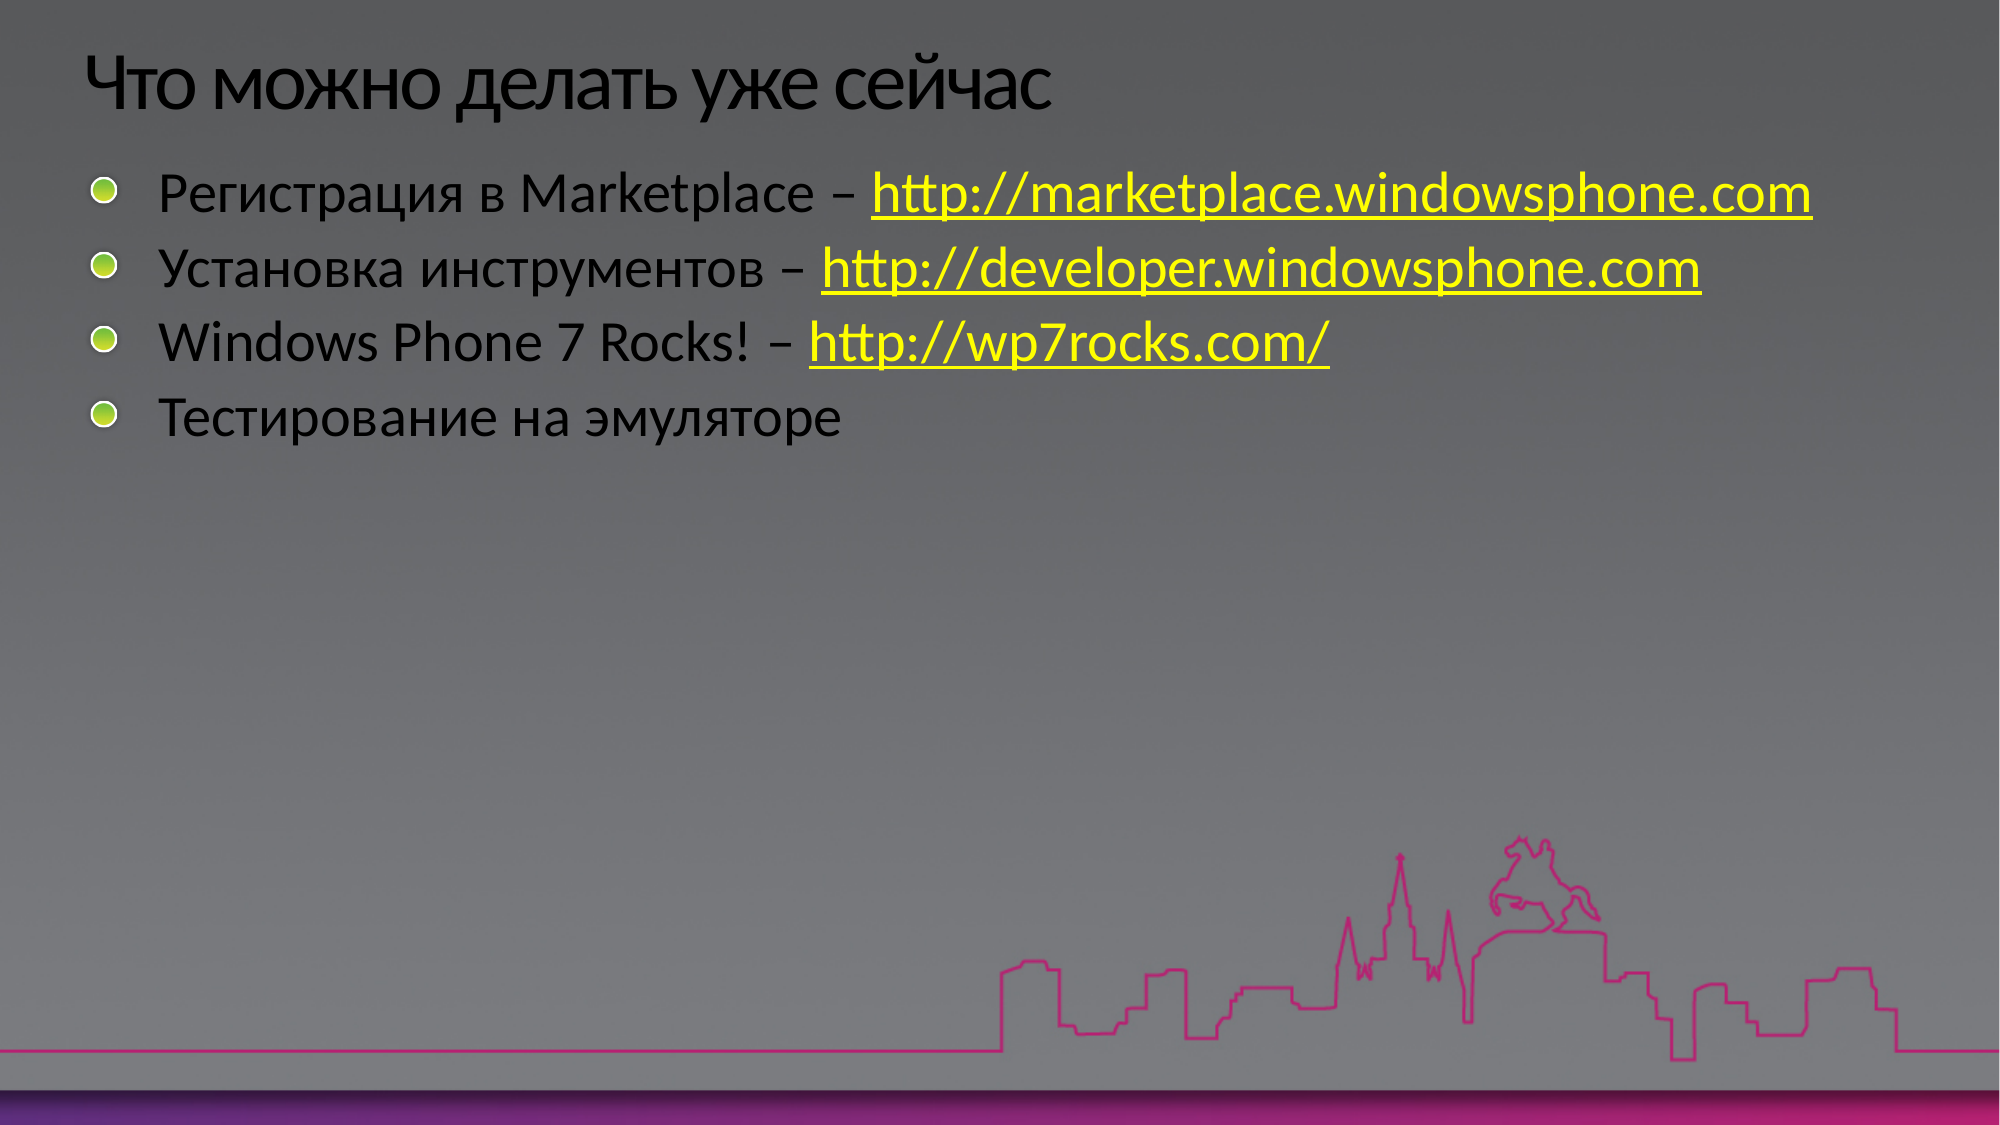

# Что можно делать уже сейчас
Регистрация в Marketplace – http://marketplace.windowsphone.com
Установка инструментов – http://developer.windowsphone.com
Windows Phone 7 Rocks! – http://wp7rocks.com/
Тестирование на эмуляторе